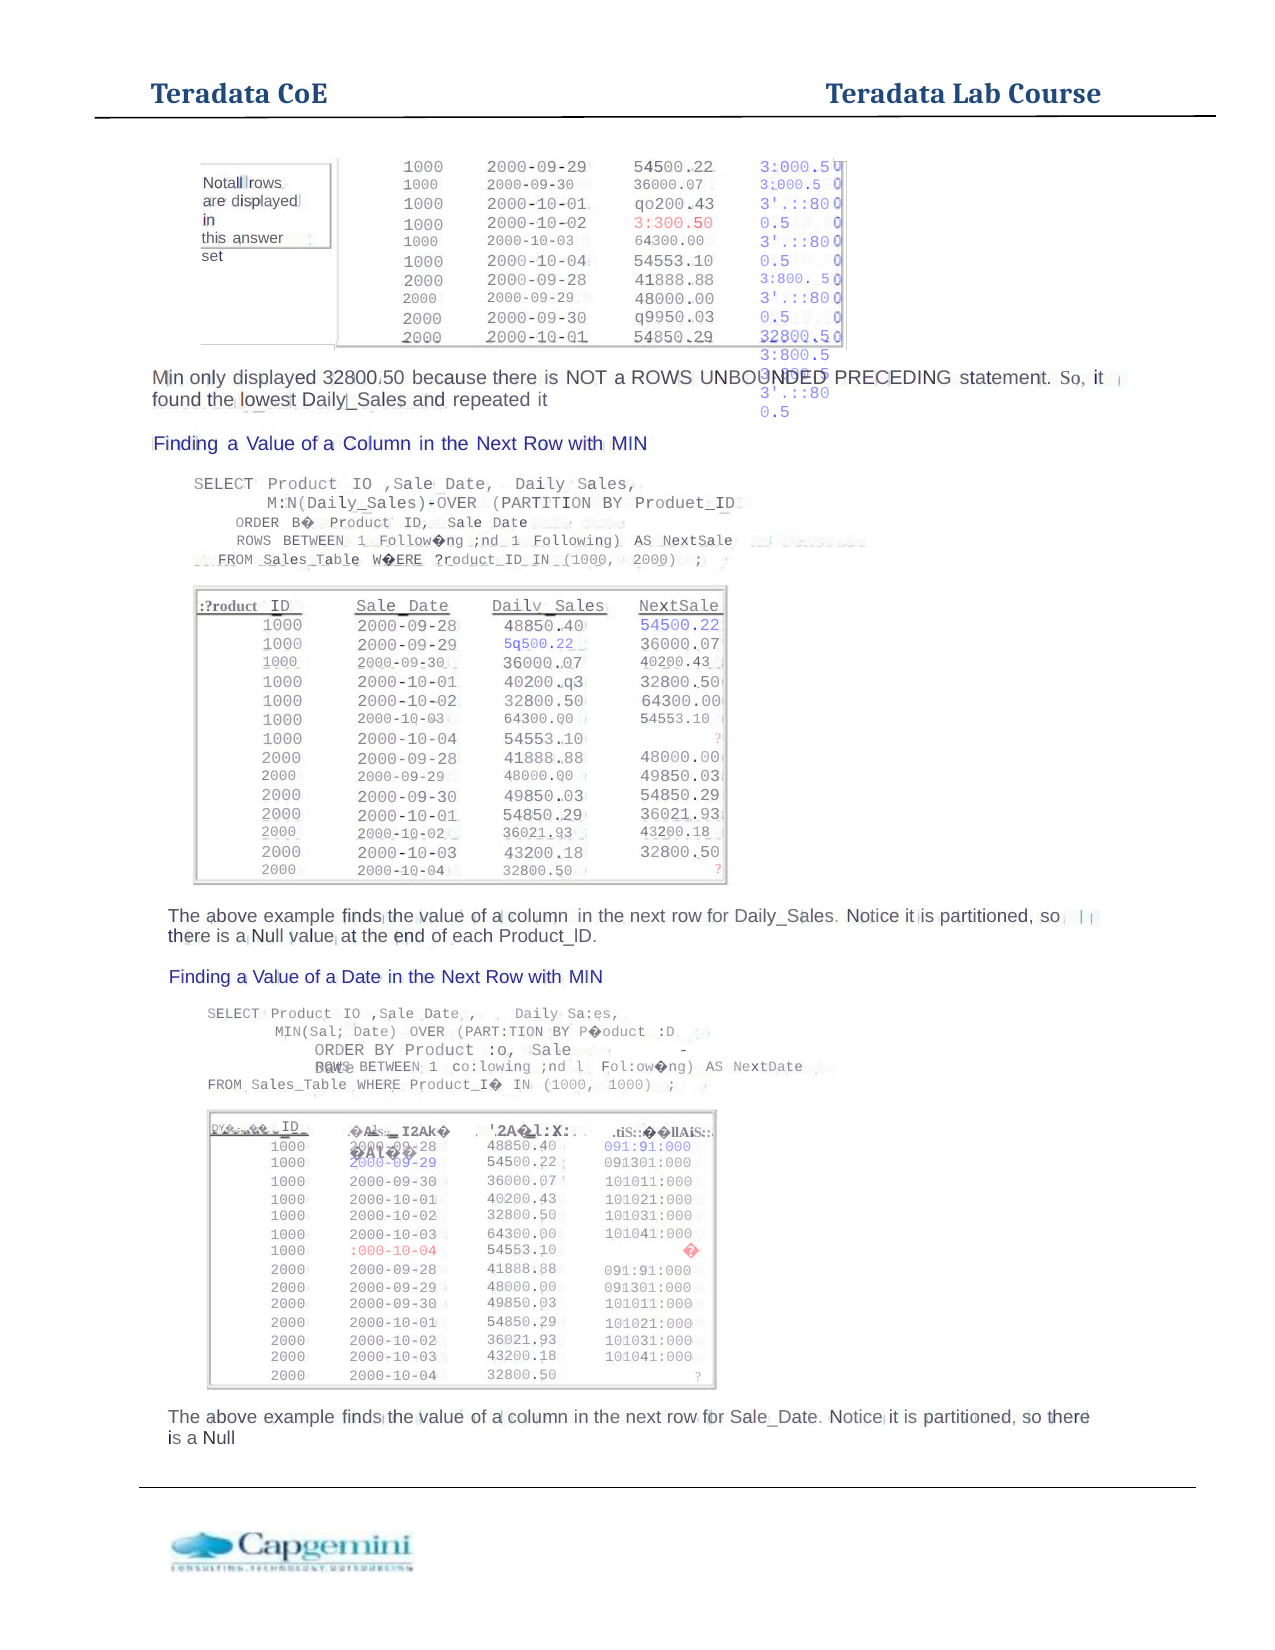

Teradata CoE
Teradata Lab Course

1000
1000
1000
1000
1000
1000
2000
2000
2000
2000
2000-09-29
2000-09-30
2000-10-01
2000-10-02
2000-10-03
2000-10-04
2000-09-28
2000-09-29
2000-09-30
2000-10-01
54500.22
36000.07
qo200.43
3:300.50
64300.00
54553.10
41888.88
48000.00 q9950.03
54850.29
3:000.5
3:000.5
3'.::800.5
3'.::800.5
3:800. 5
3'.::800.5
32800.5
3:800.5
3:800.5
3'.::800.5

Notall rows are displayed in
this answer set
Min only displayed 32800.50 because there is NOT a ROWS UNBOUNDED PRECEDING statement. So, it found the lowest Daily_Sales and repeated it

Finding a Value of a Column in the Next Row with MIN
SELECT Product IO ,Sale Date,  Daily Sales, M:N(Daily_Sales)-OVER (PARTITION BY Produet_ID
ORDER B�   Product ID,  Sale Date
ROWS BETWEEN 1 Follow�ng ;nd 1 Following) AS NextSale
FROM Sales_Table W�ERE ?roduct_ID IN (1000,  2000)  ;

:?roduct   ID
1000
1000
1000
1000
1000
1000
1000
2000
2000
2000
2000
2000
2000
2000
Sale Date    Dailv Sales
NextSale
54500.22
36000.07
40200.43
32800.50
64300.00
54553.10
?
48000.00
49850.03
54850.29
36021.93
43200.18
32800.50
?
2000-09-28
2000-09-29
2000-09-30
2000-10-01
2000-10-02
2000-10-03
2000-10-04
2000-09-28
2000-09-29
2000-09-30
2000-10-01
2000-10-02
2000-10-03
2000-10-04
48850.40
5q500.22
36000.07
40200.q3
32800.50
64300.00
54553.10
41888.88
48000.00
49850.03
54850.29
36021.93
43200.18
32800.50
The above example finds the value of a column in the next row for Daily_Sales. Notice it is partitioned, so there is a Null value at the end of each Product_lD.

Finding a Value of a Date in the Next Row with MIN

SELECT Product IO ,Sale Date ,    Daily Sa:es,
MIN(Sal; Date) OVER (PART:TION BY P�oduct :D

ORDER BY Product :o, Sale Date
-
ROWS BETWEEN 1 co:lowing ;nd l  Fol:ow�ng) AS NextDate
FROM Sales_Table WHERE Product_I�  IN (1000, 1000) ;

DY�.-,,,��     ID
1000
1000
1000
1000
1000
1000
1000
2000
2000
2000
2000
2000
2000
2000
�A1S::    I2Ak�         '2A�l:X: �Al��
.tiS::��llAiS::
091:91:000
091301:000
101011:000
101021:000
101031:000
101041:000
�
091:91:000
091301:000
101011:000
101021:000
101031:000
101041:000
?
48850.40
54500.22
36000.07
40200.43
32800.50
64300.00
54553.10
41888.88
48000.00
49850.03
54850.29
36021.93
43200.18
32800.50
2000-09-28
2000-09-29
2000-09-30
2000-10-01
2000-10-02
2000-10-03
:000-10-04
2000-09-28
2000-09-29
2000-09-30
2000-10-01
2000-10-02
2000-10-03
2000-10-04
The above example finds the value of a column in the next row for Sale_Date. Notice it is partitioned, so there is a Null